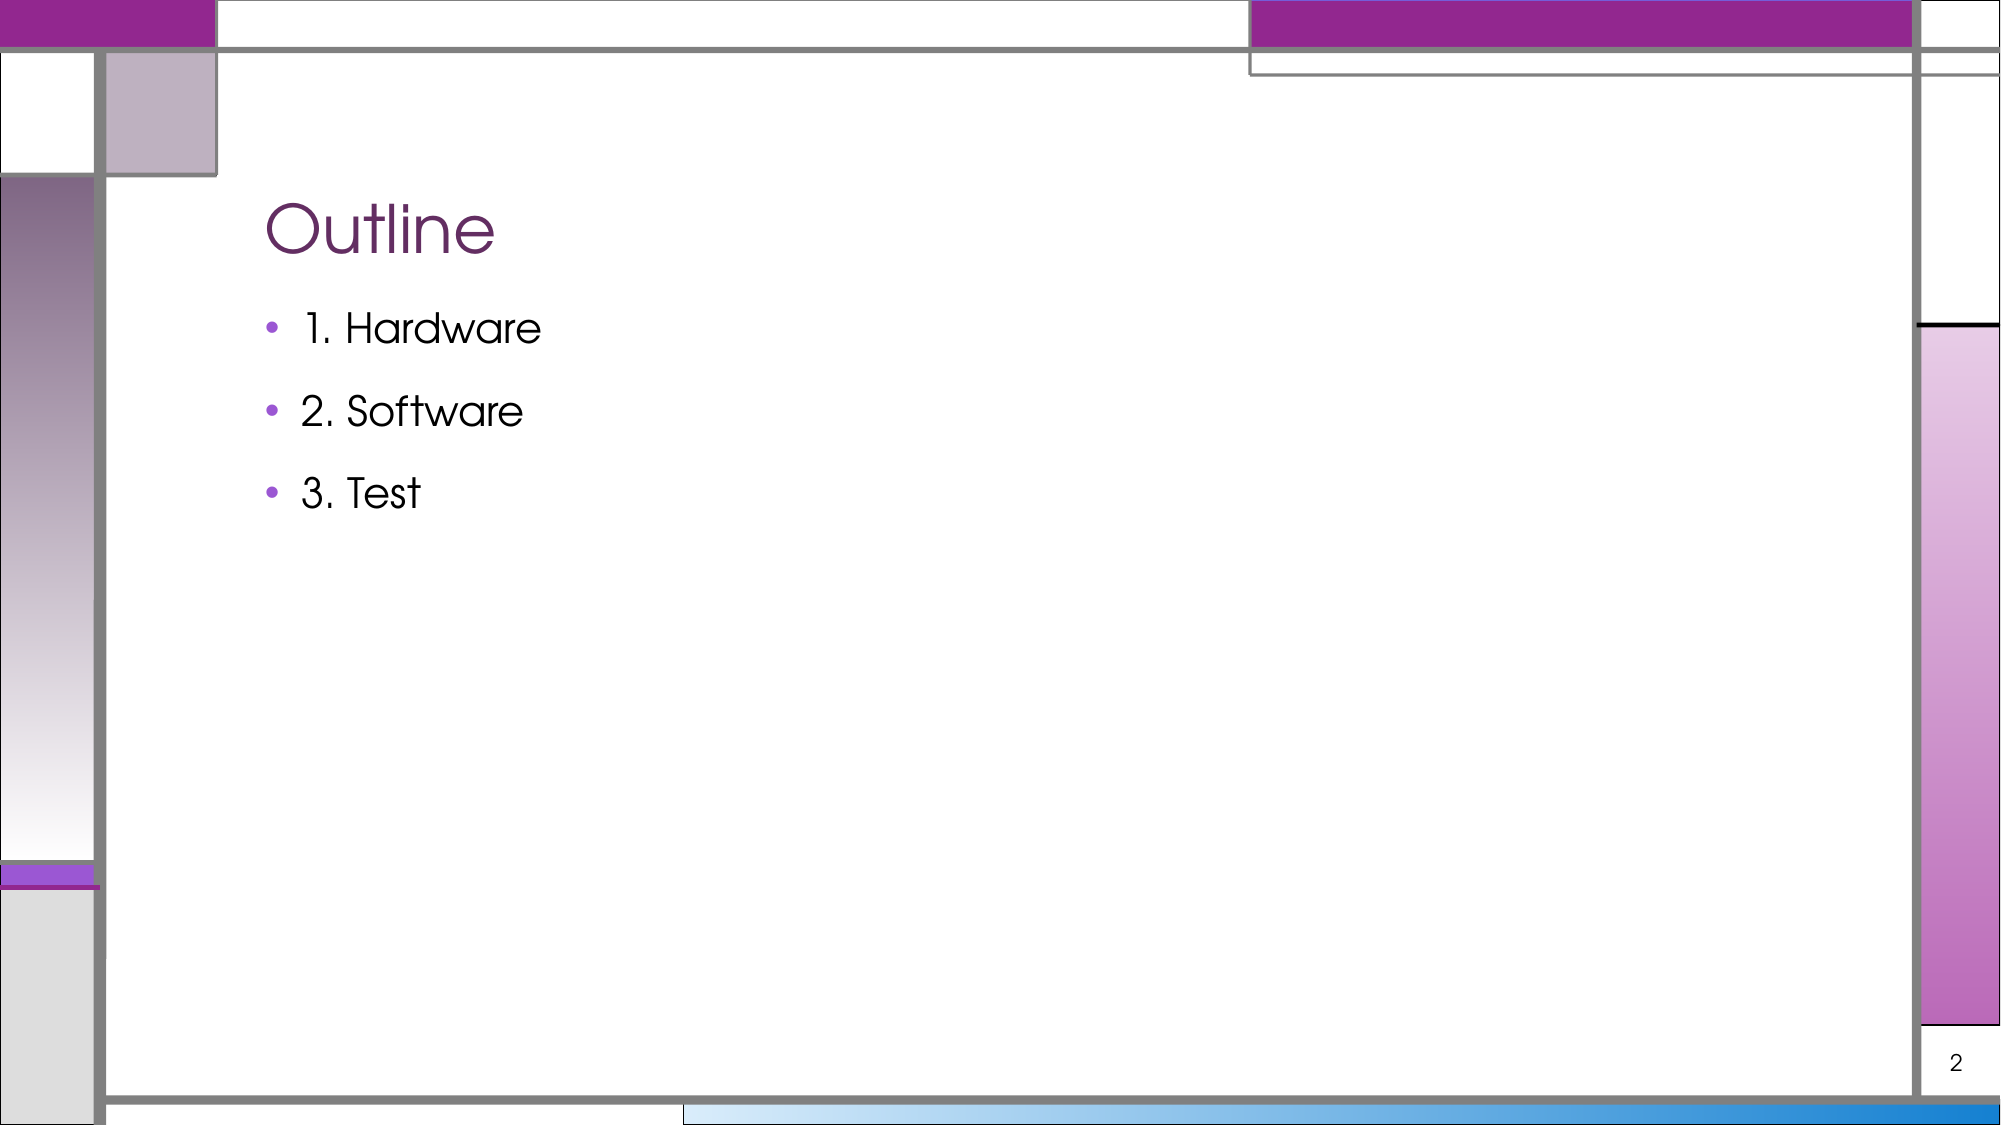

# Outline
1. Hardware
2. Software
3. Test
2